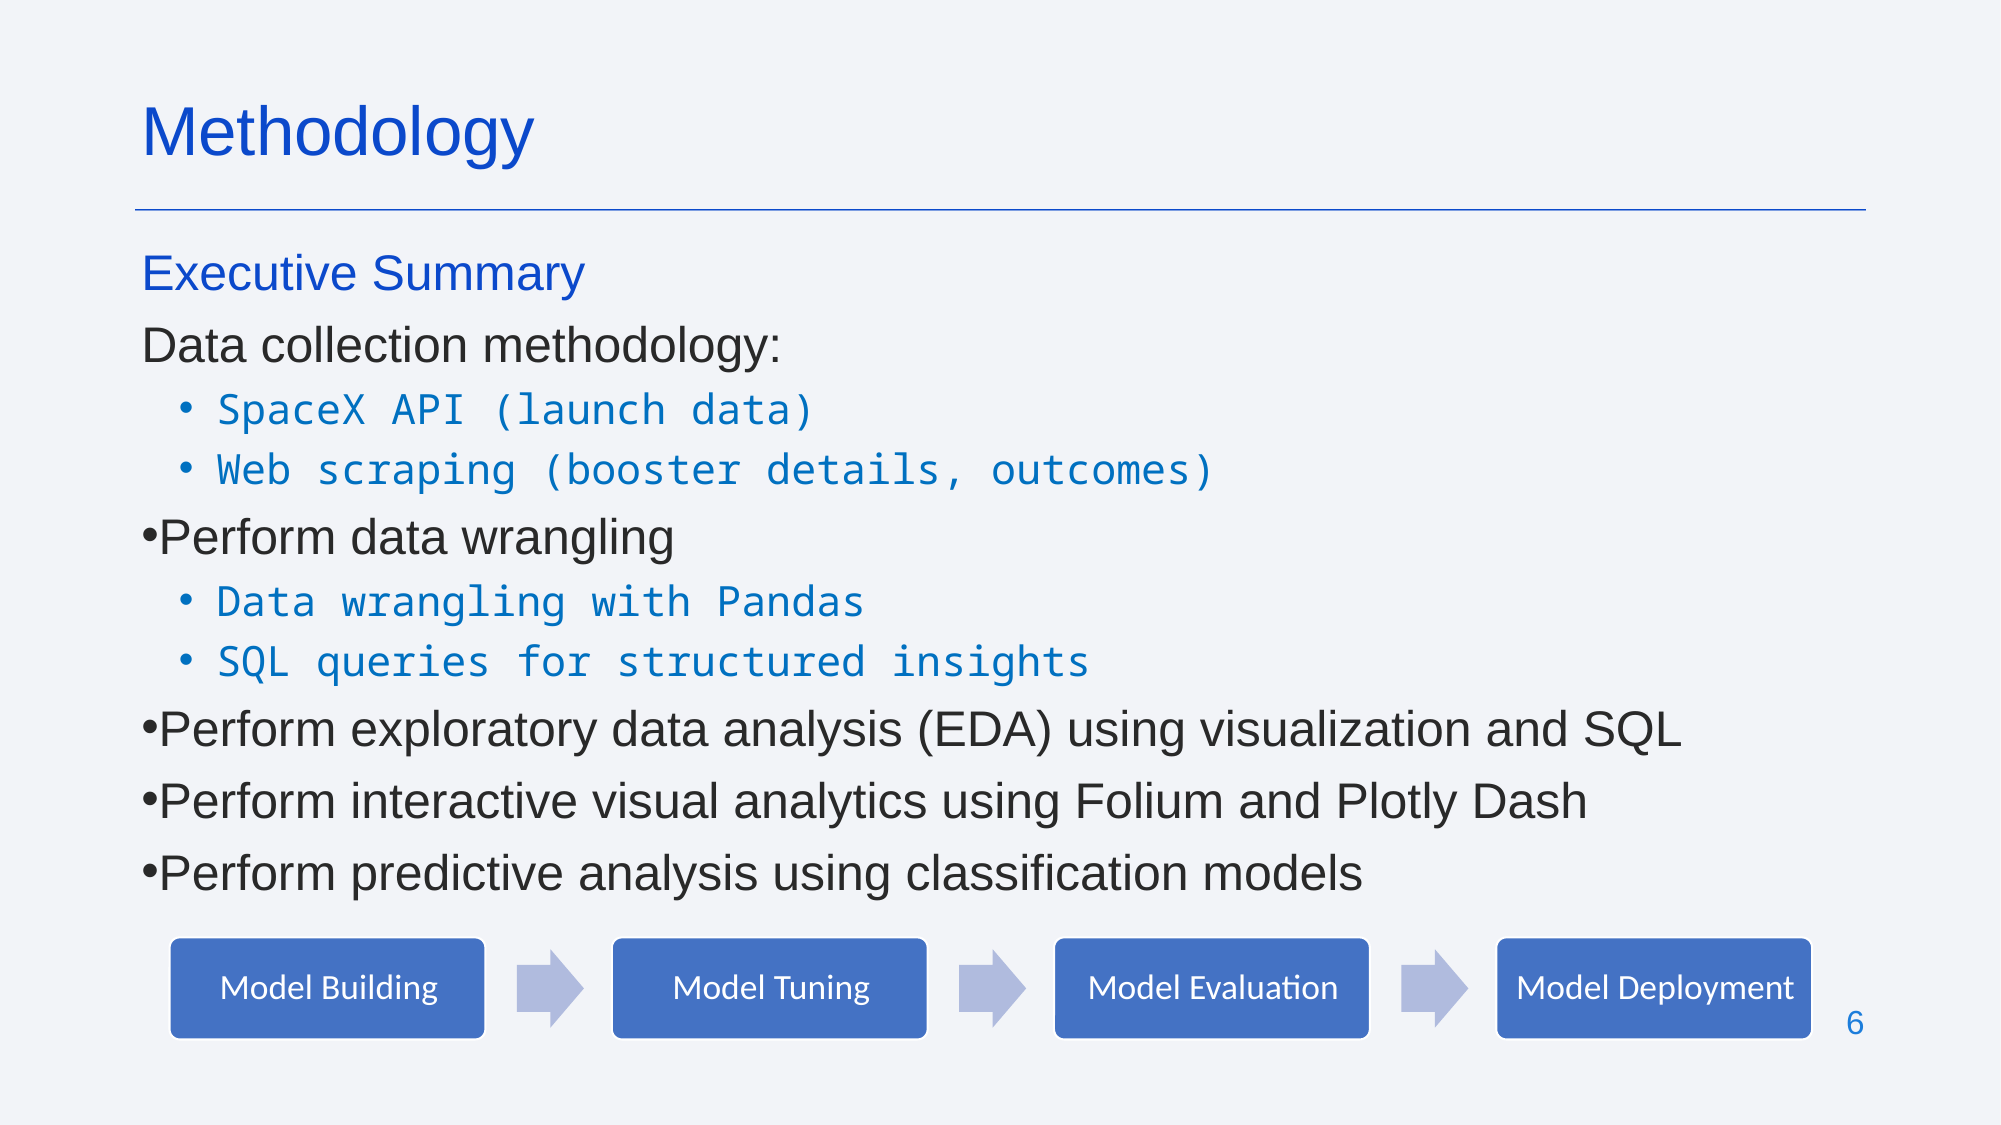

Methodology
Executive Summary
Data collection methodology:
SpaceX API (launch data)
Web scraping (booster details, outcomes)
Perform data wrangling
Data wrangling with Pandas
SQL queries for structured insights
Perform exploratory data analysis (EDA) using visualization and SQL
Perform interactive visual analytics using Folium and Plotly Dash
Perform predictive analysis using classification models

Model Building

Model Tuning

Model Evaluation

Model Deployment
6